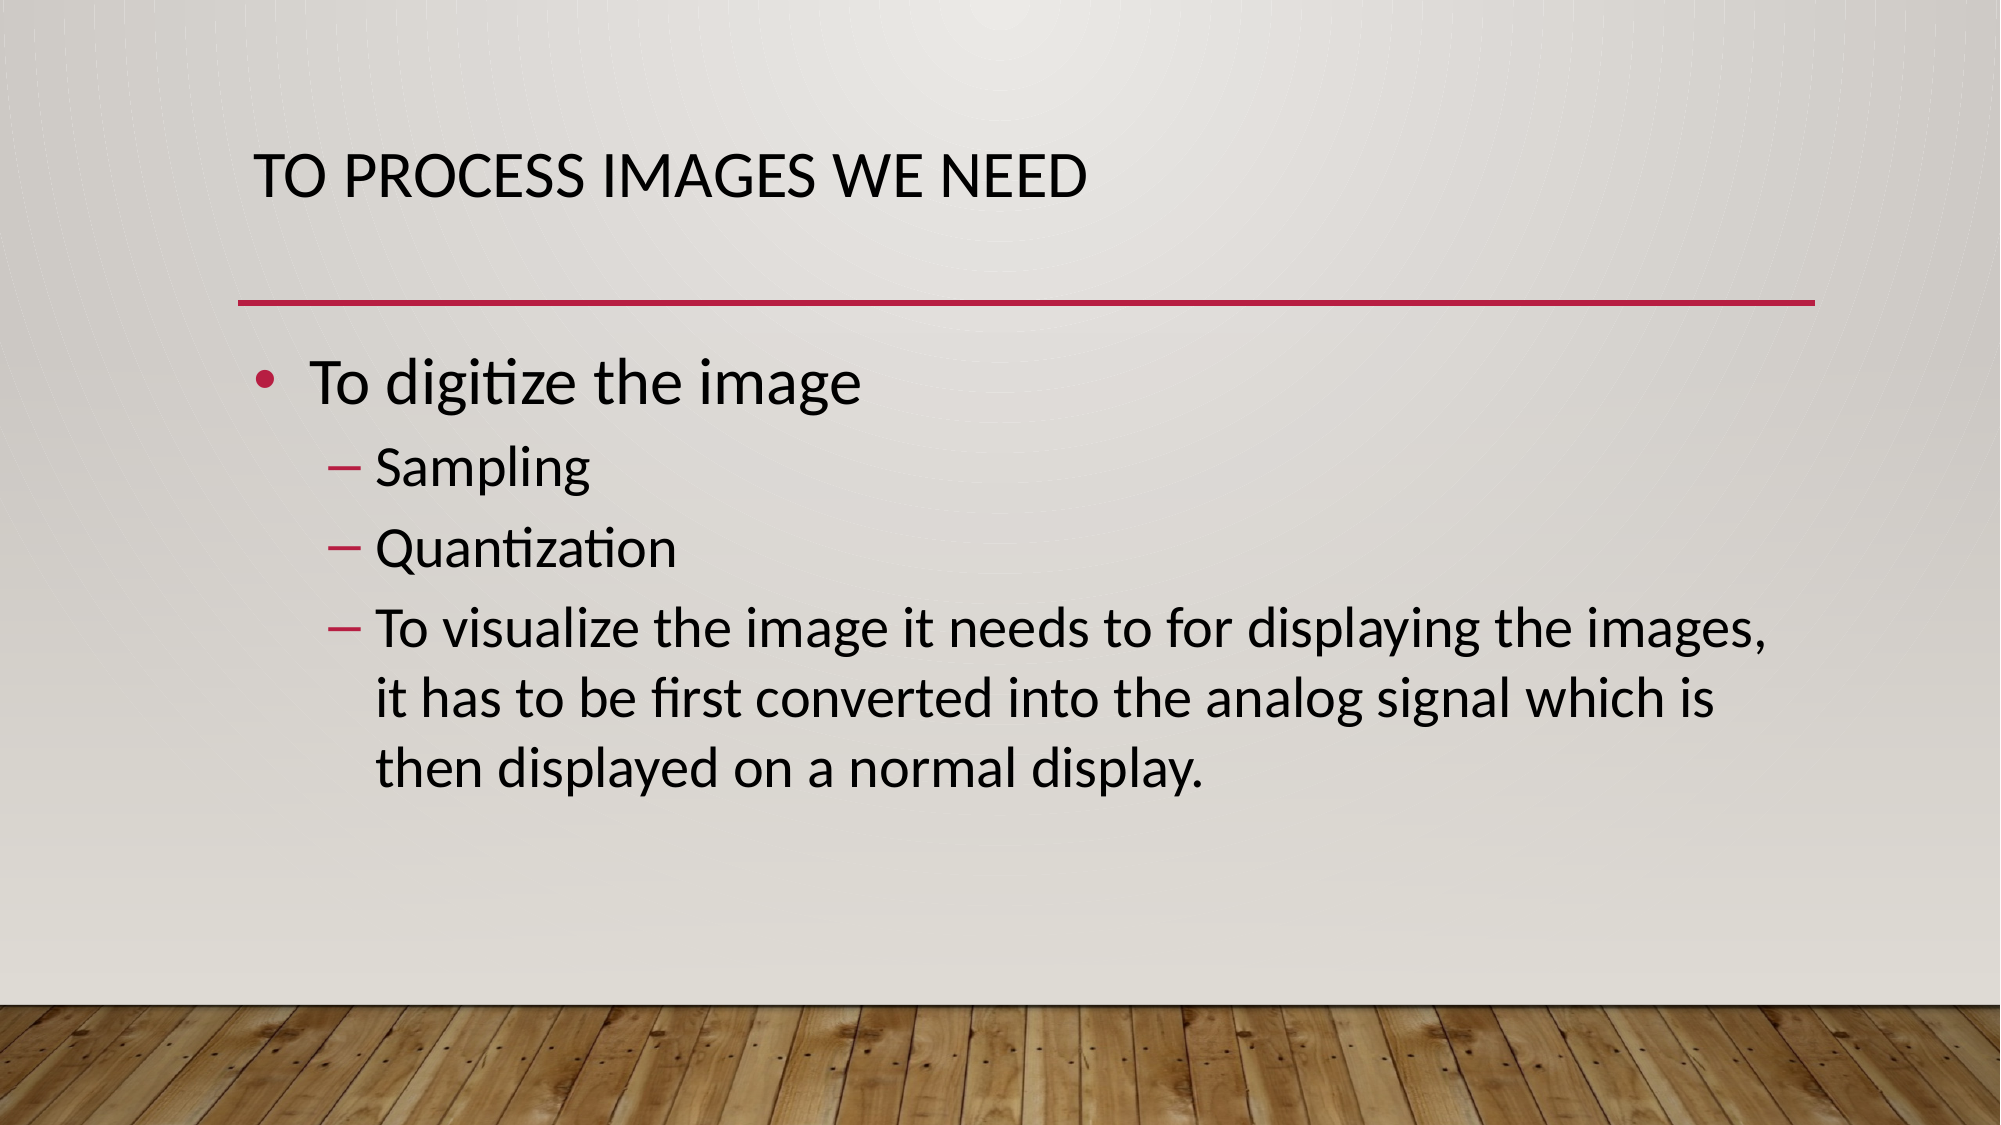

# To process images we need
To digitize the image
Sampling
Quantization
To visualize the image it needs to for displaying the images, it has to be first converted into the analog signal which is then displayed on a normal display.